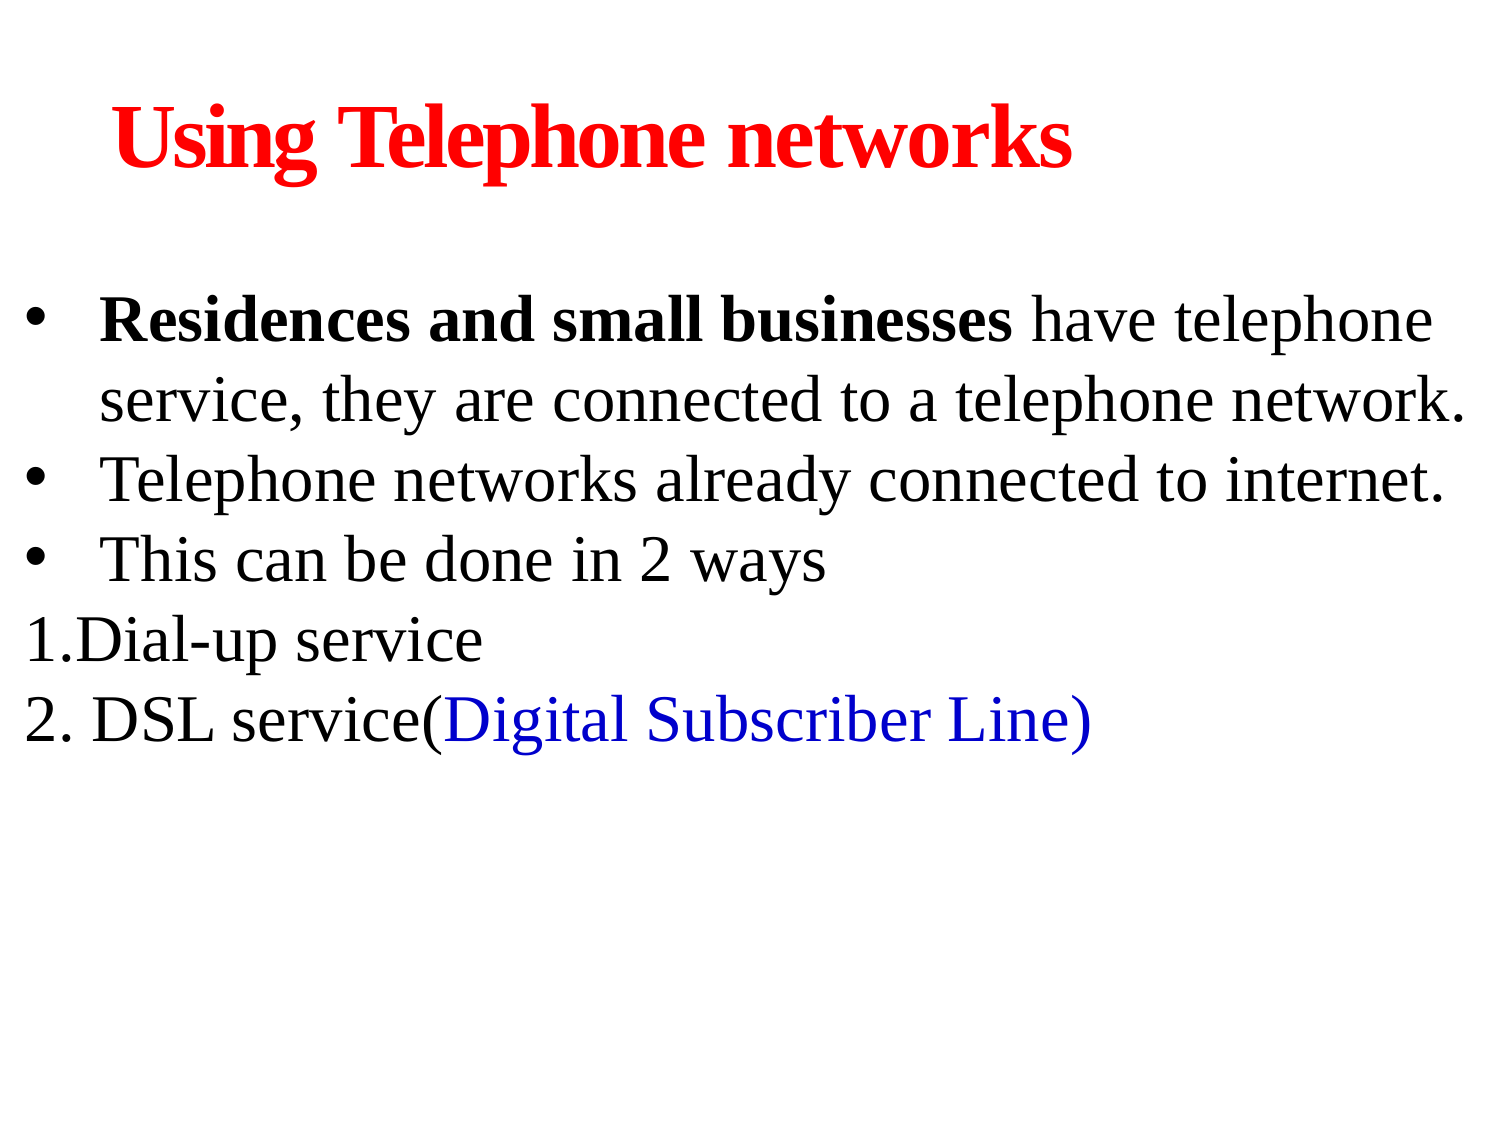

# Using Telephone networks
Residences and small businesses have telephone service, they are connected to a telephone network.
Telephone networks already connected to internet.
This can be done in 2 ways
1.Dial-up service
2. DSL service(Digital Subscriber Line)